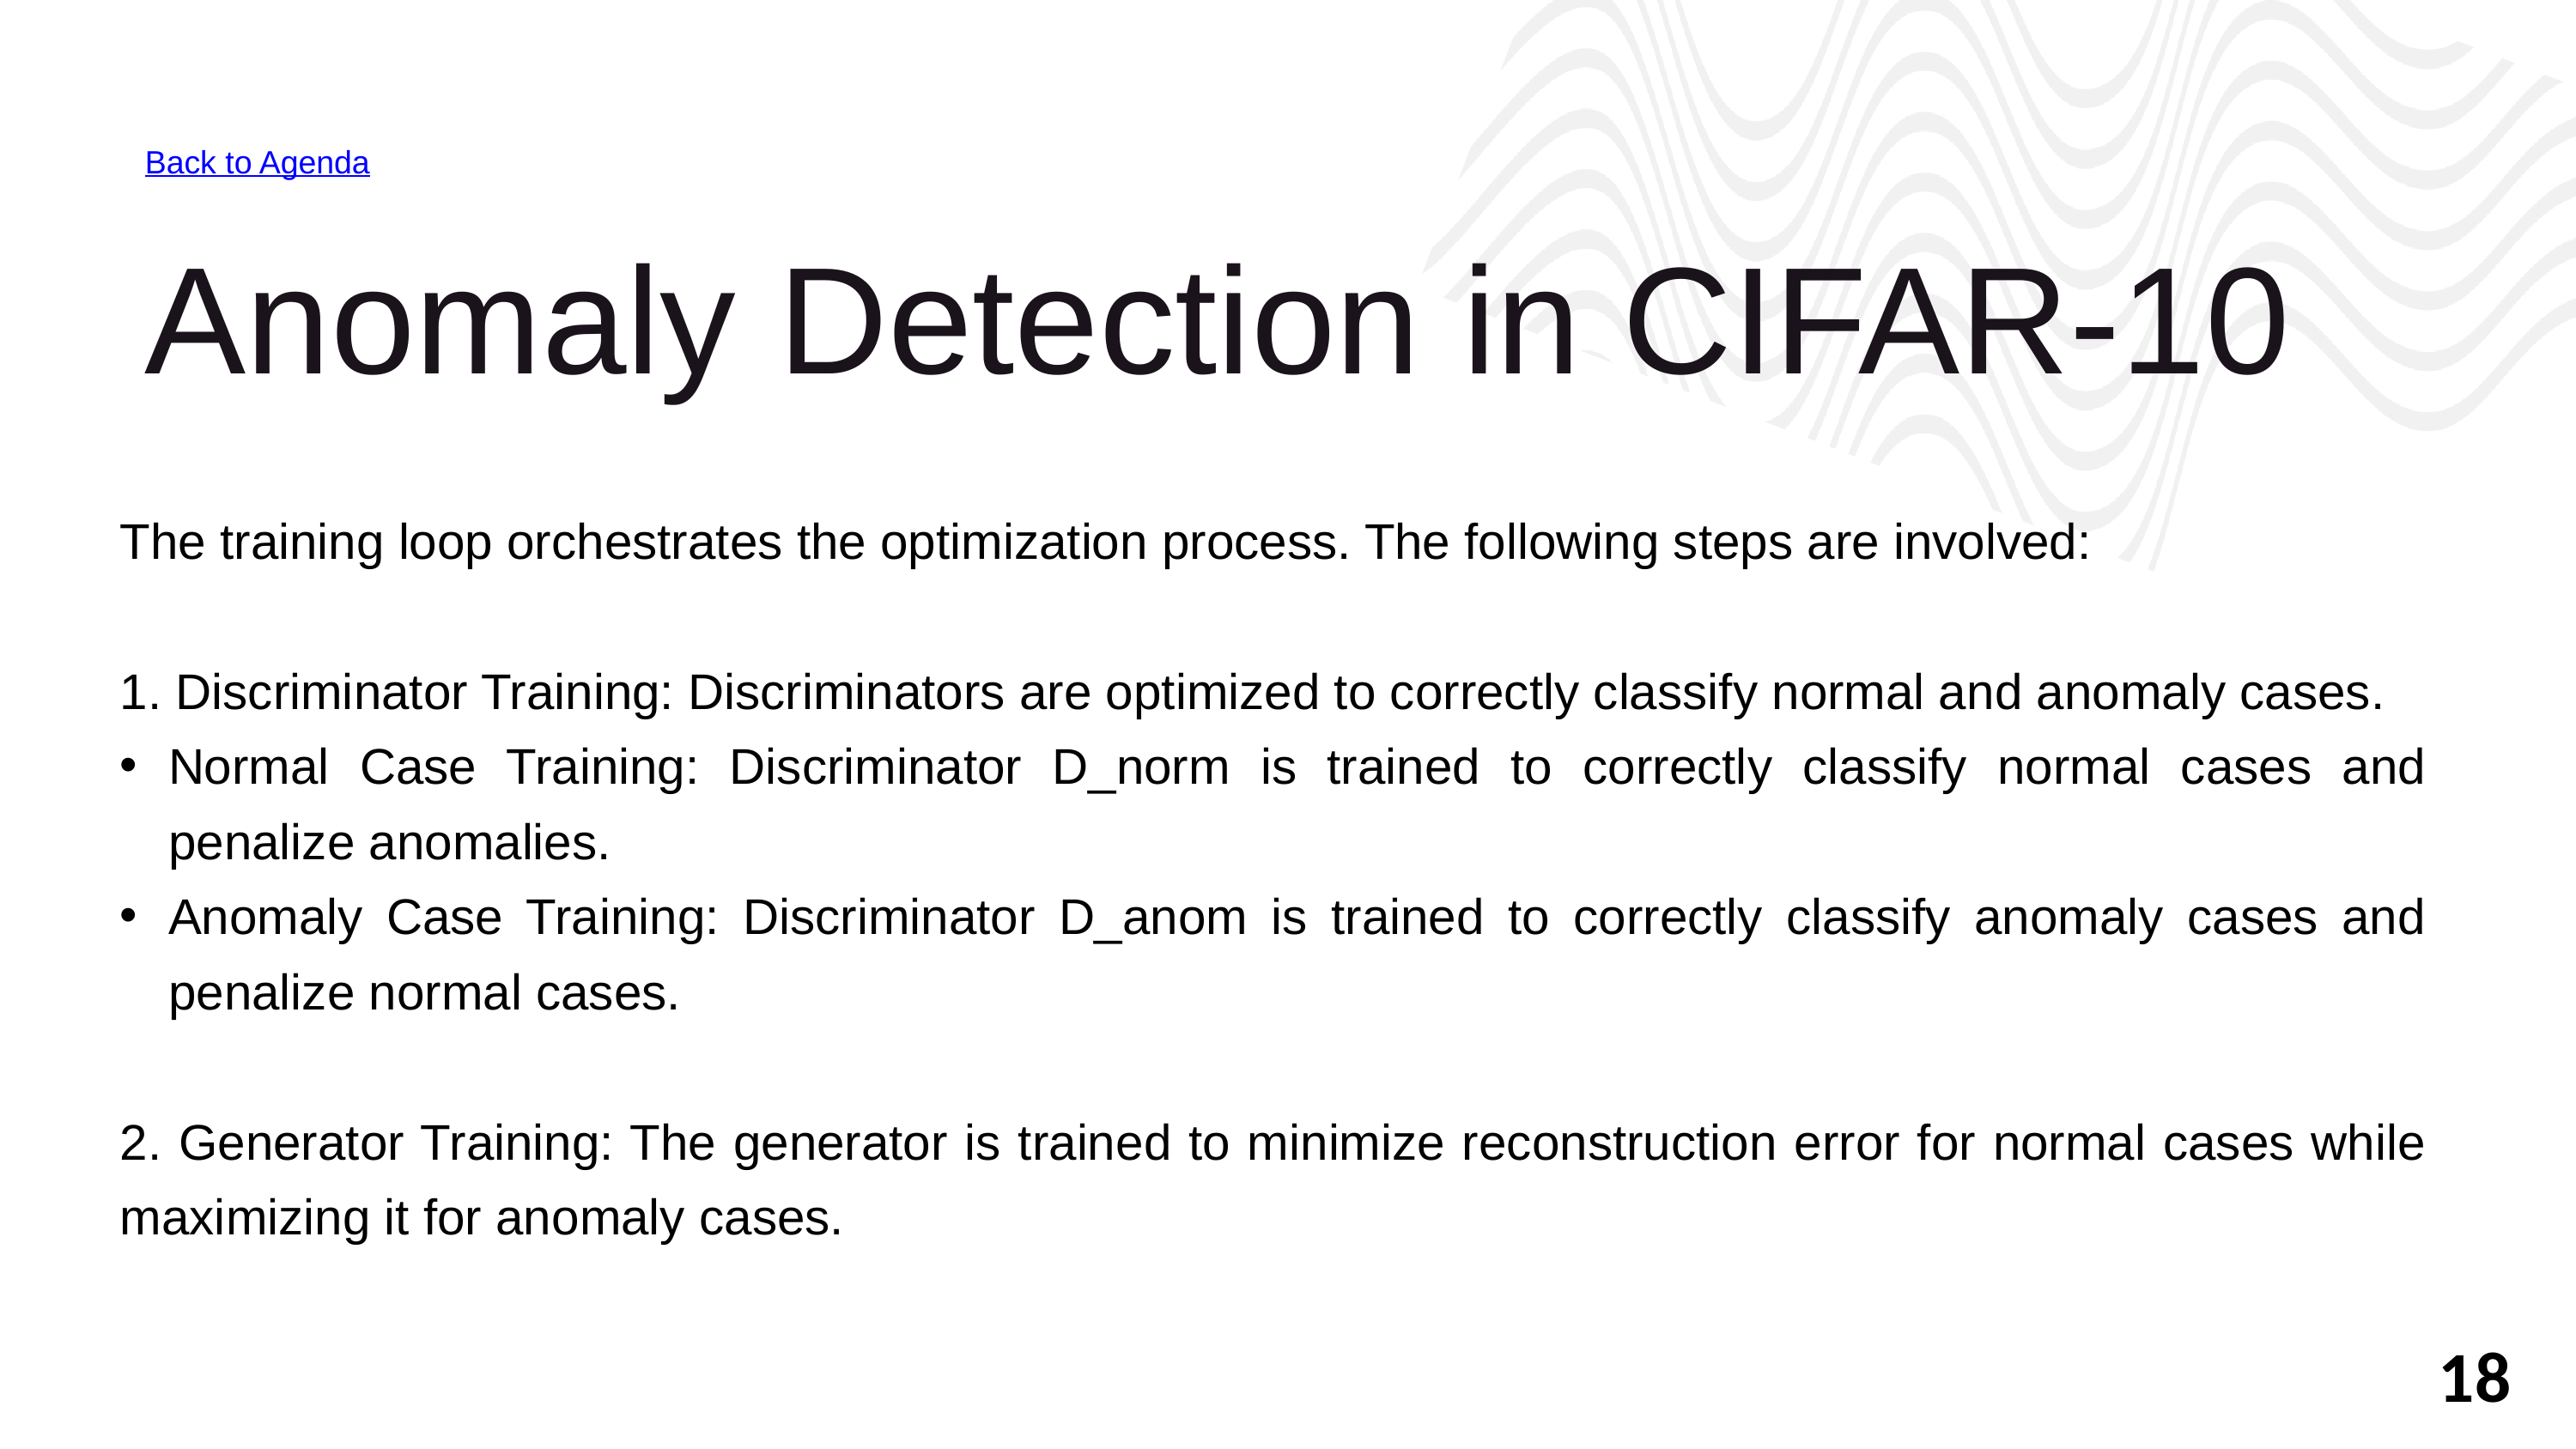

Back to Agenda
Anomaly Detection in CIFAR-10
The training loop orchestrates the optimization process. The following steps are involved:

1. Discriminator Training: Discriminators are optimized to correctly classify normal and anomaly cases.
Normal Case Training: Discriminator D_norm is trained to correctly classify normal cases and penalize anomalies.
Anomaly Case Training: Discriminator D_anom is trained to correctly classify anomaly cases and penalize normal cases.

2. Generator Training: The generator is trained to minimize reconstruction error for normal cases while maximizing it for anomaly cases.
18